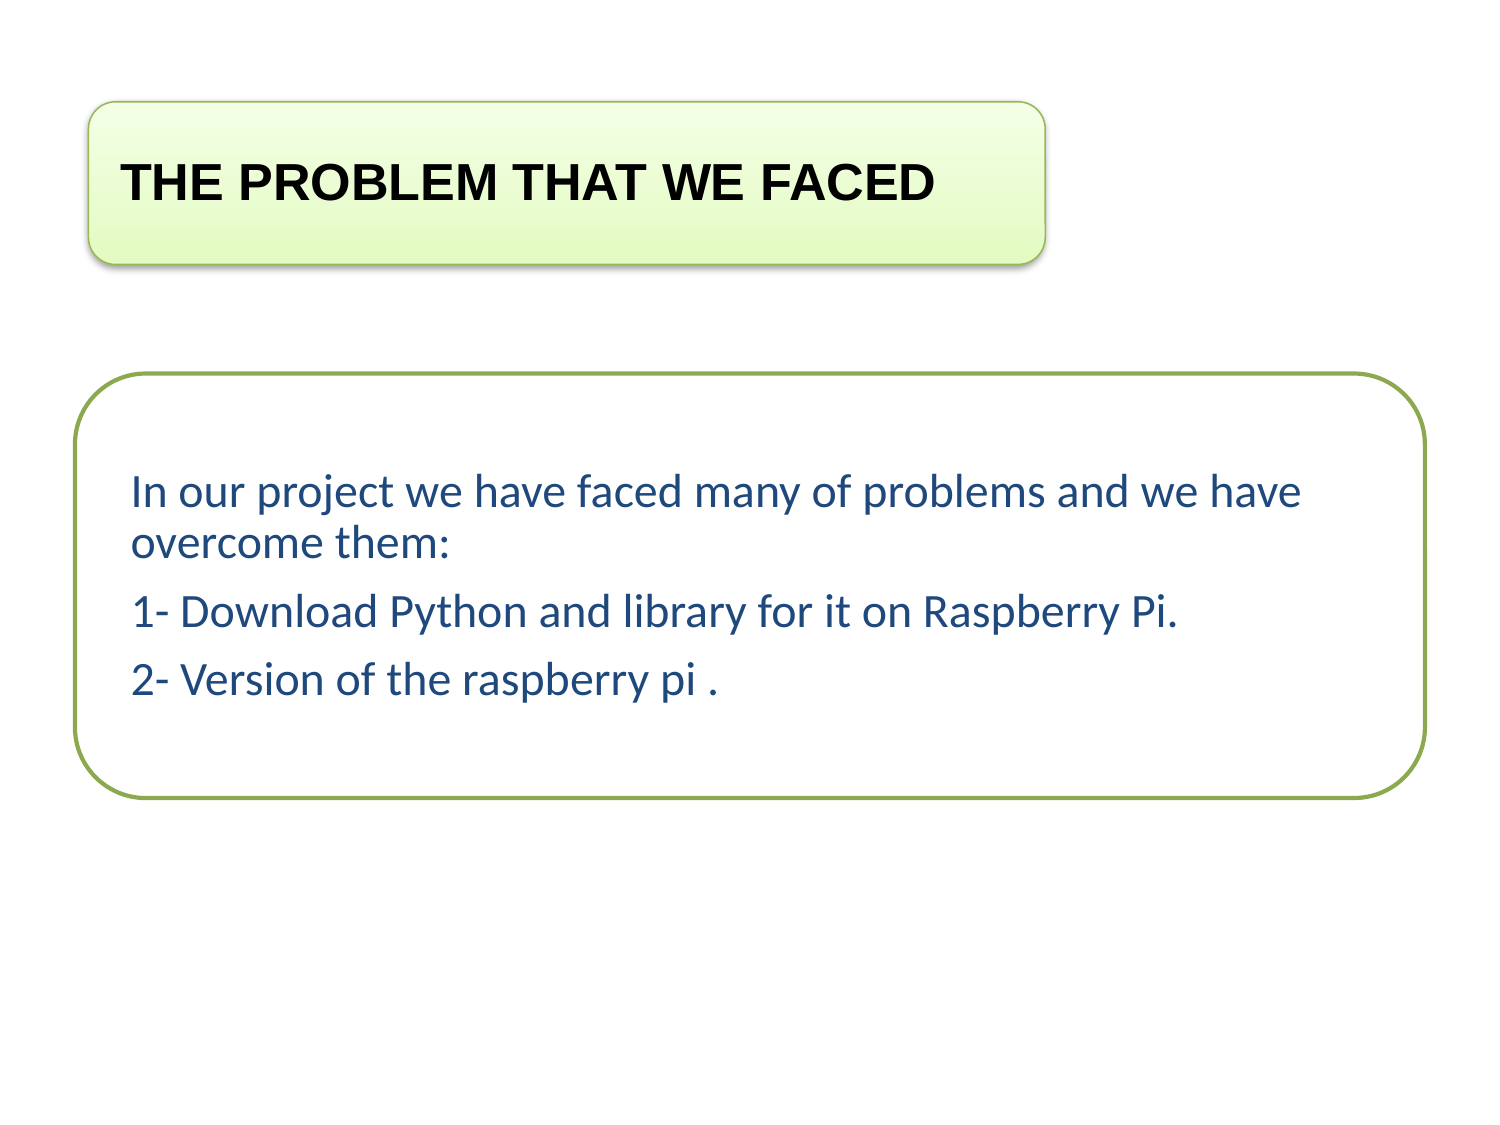

The problem that we faced
In our project we have faced many of problems and we have overcome them:
1- Download Python and library for it on Raspberry Pi.
2- Version of the raspberry pi .